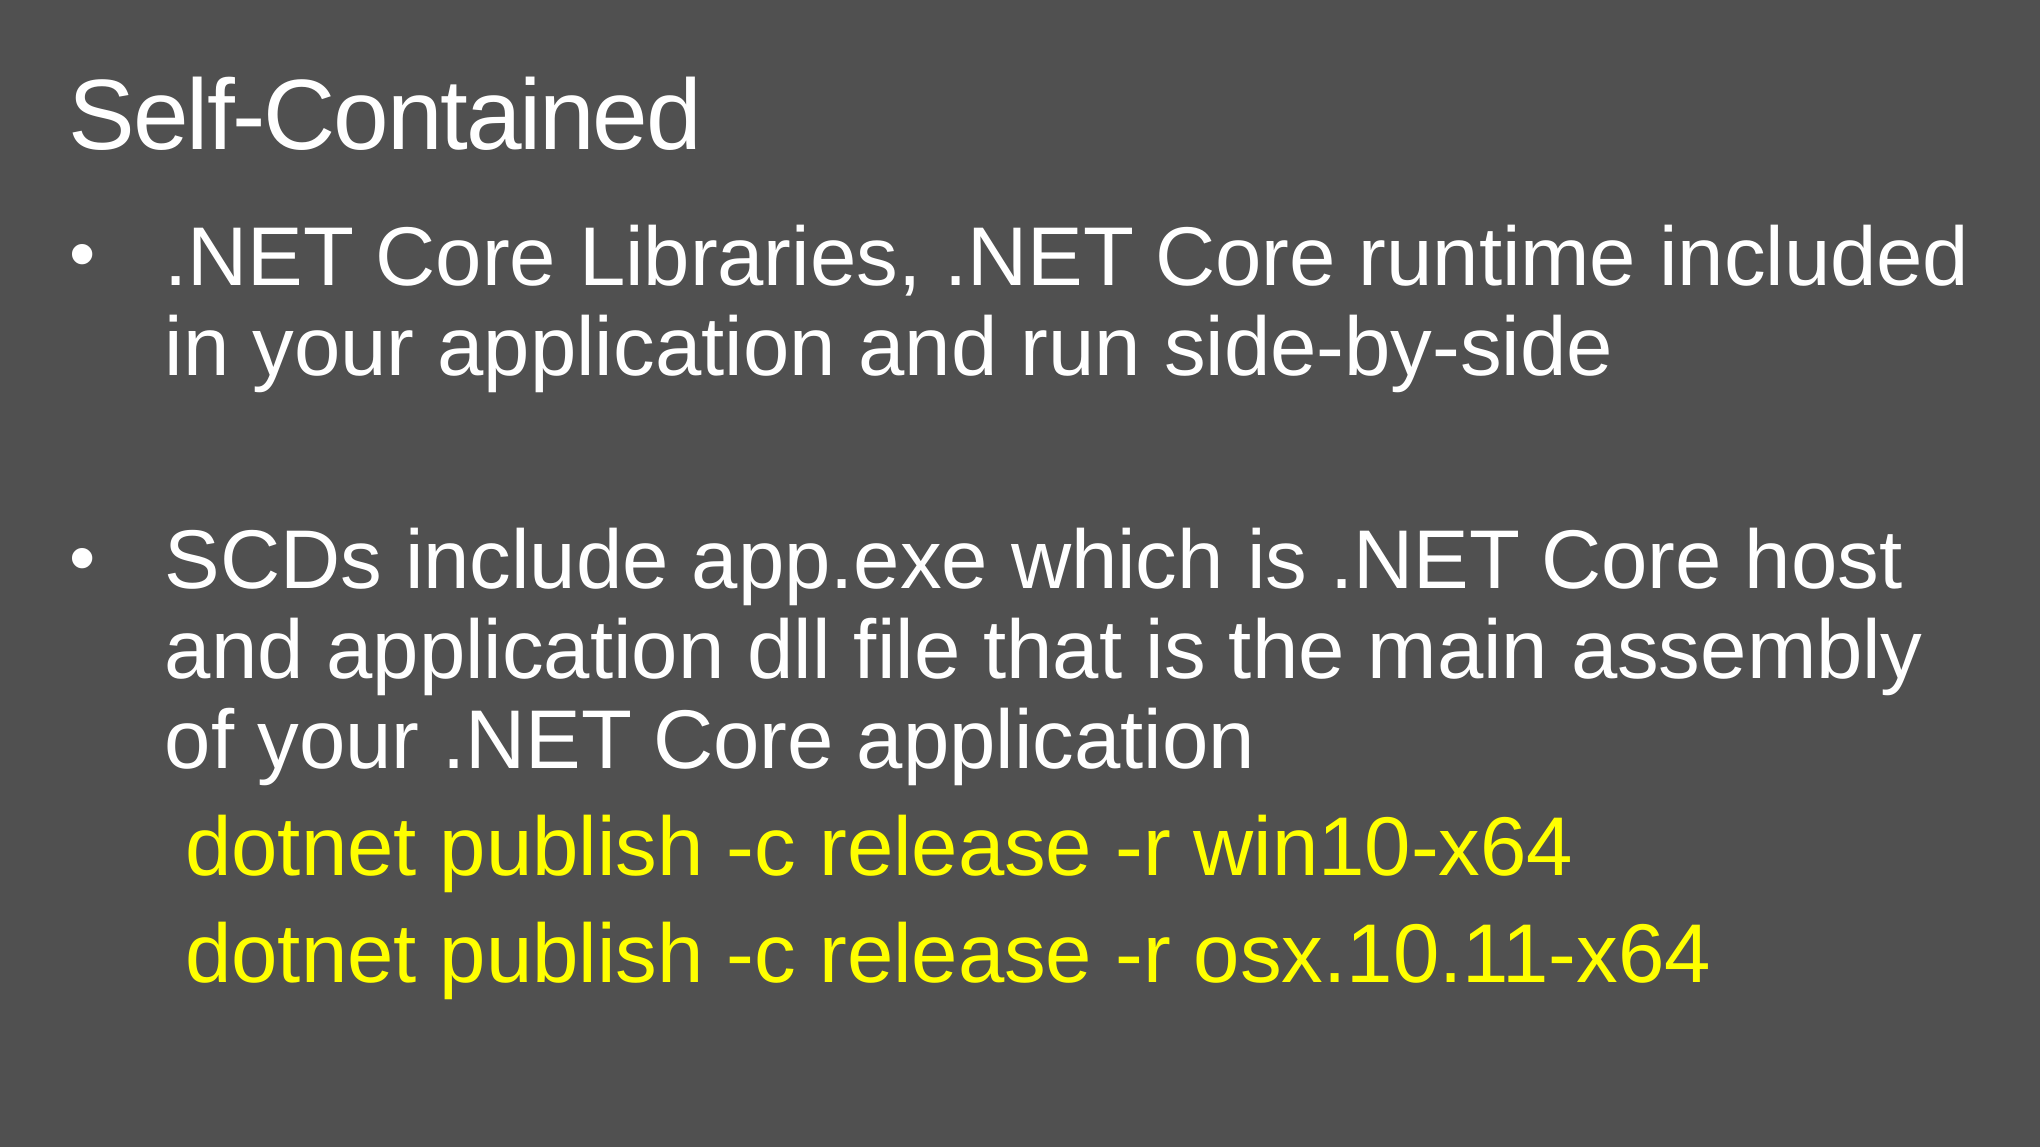

# Self-Contained
.NET Core Libraries, .NET Core runtime included in your application and run side-by-side

SCDs include app.exe which is .NET Core host and application dll file that is the main assembly of your .NET Core application
     dotnet publish -c release -r win10-x64
     dotnet publish -c release -r osx.10.11-x64